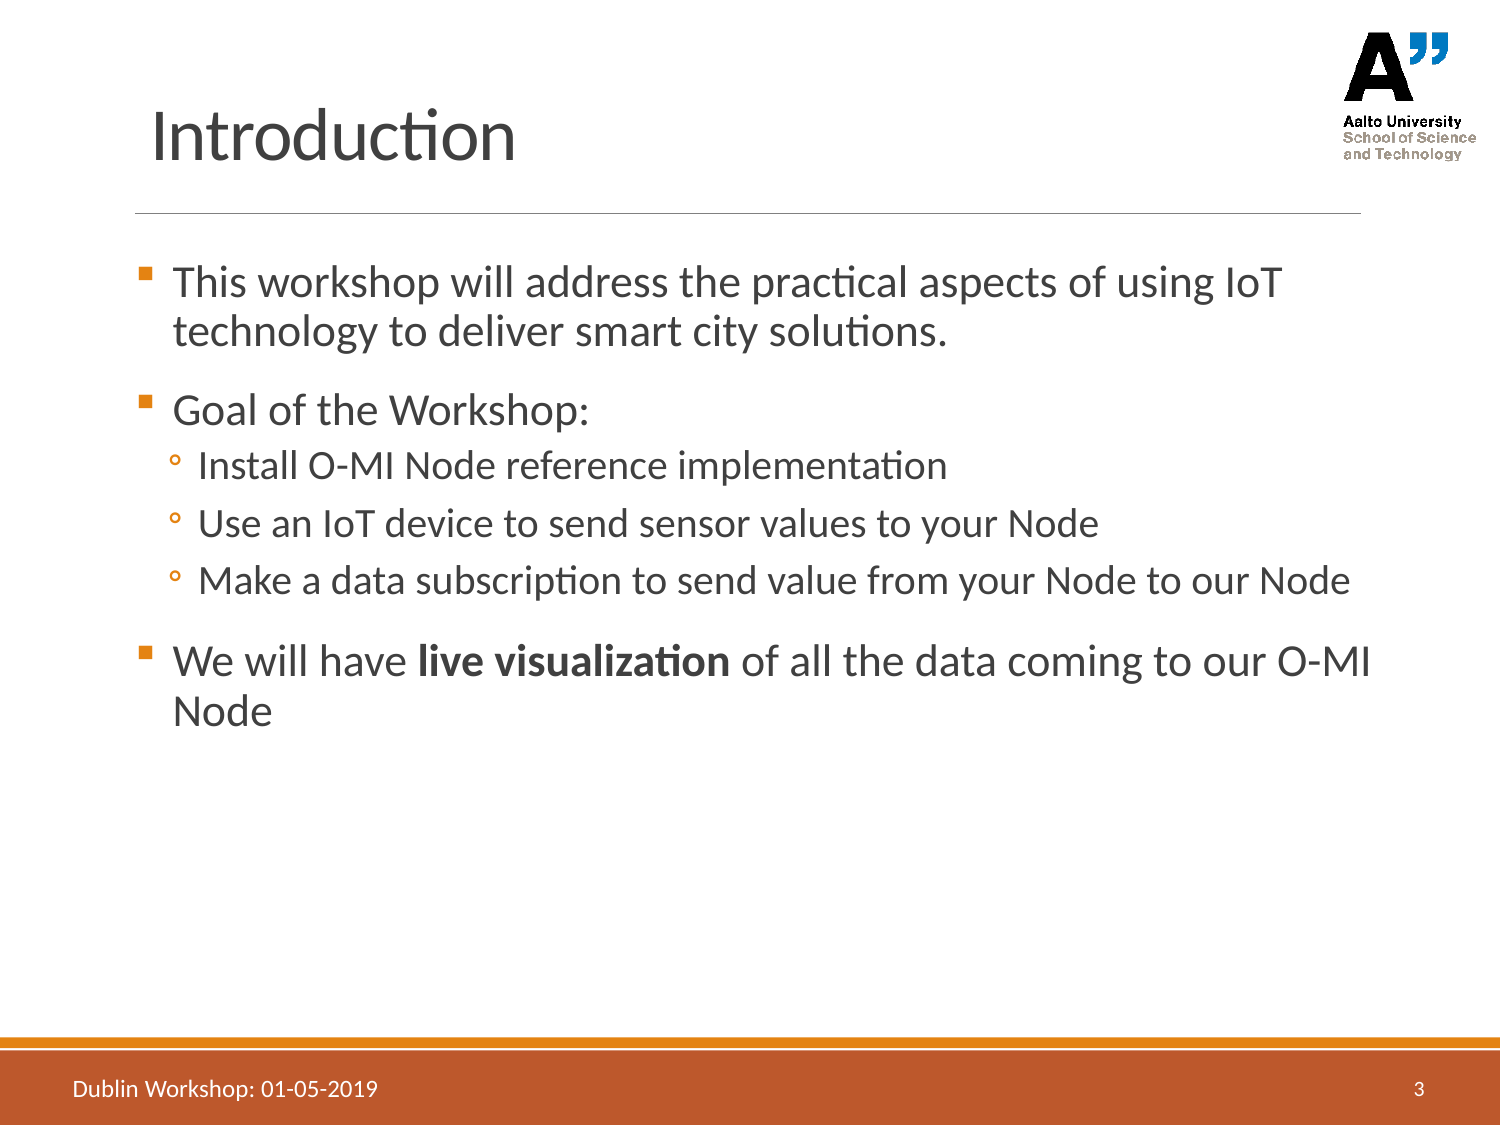

# Introduction
This workshop will address the practical aspects of using IoT technology to deliver smart city solutions.
Goal of the Workshop:
Install O-MI Node reference implementation
Use an IoT device to send sensor values to your Node
Make a data subscription to send value from your Node to our Node
We will have live visualization of all the data coming to our O-MI Node
Dublin Workshop: 01-05-2019
3